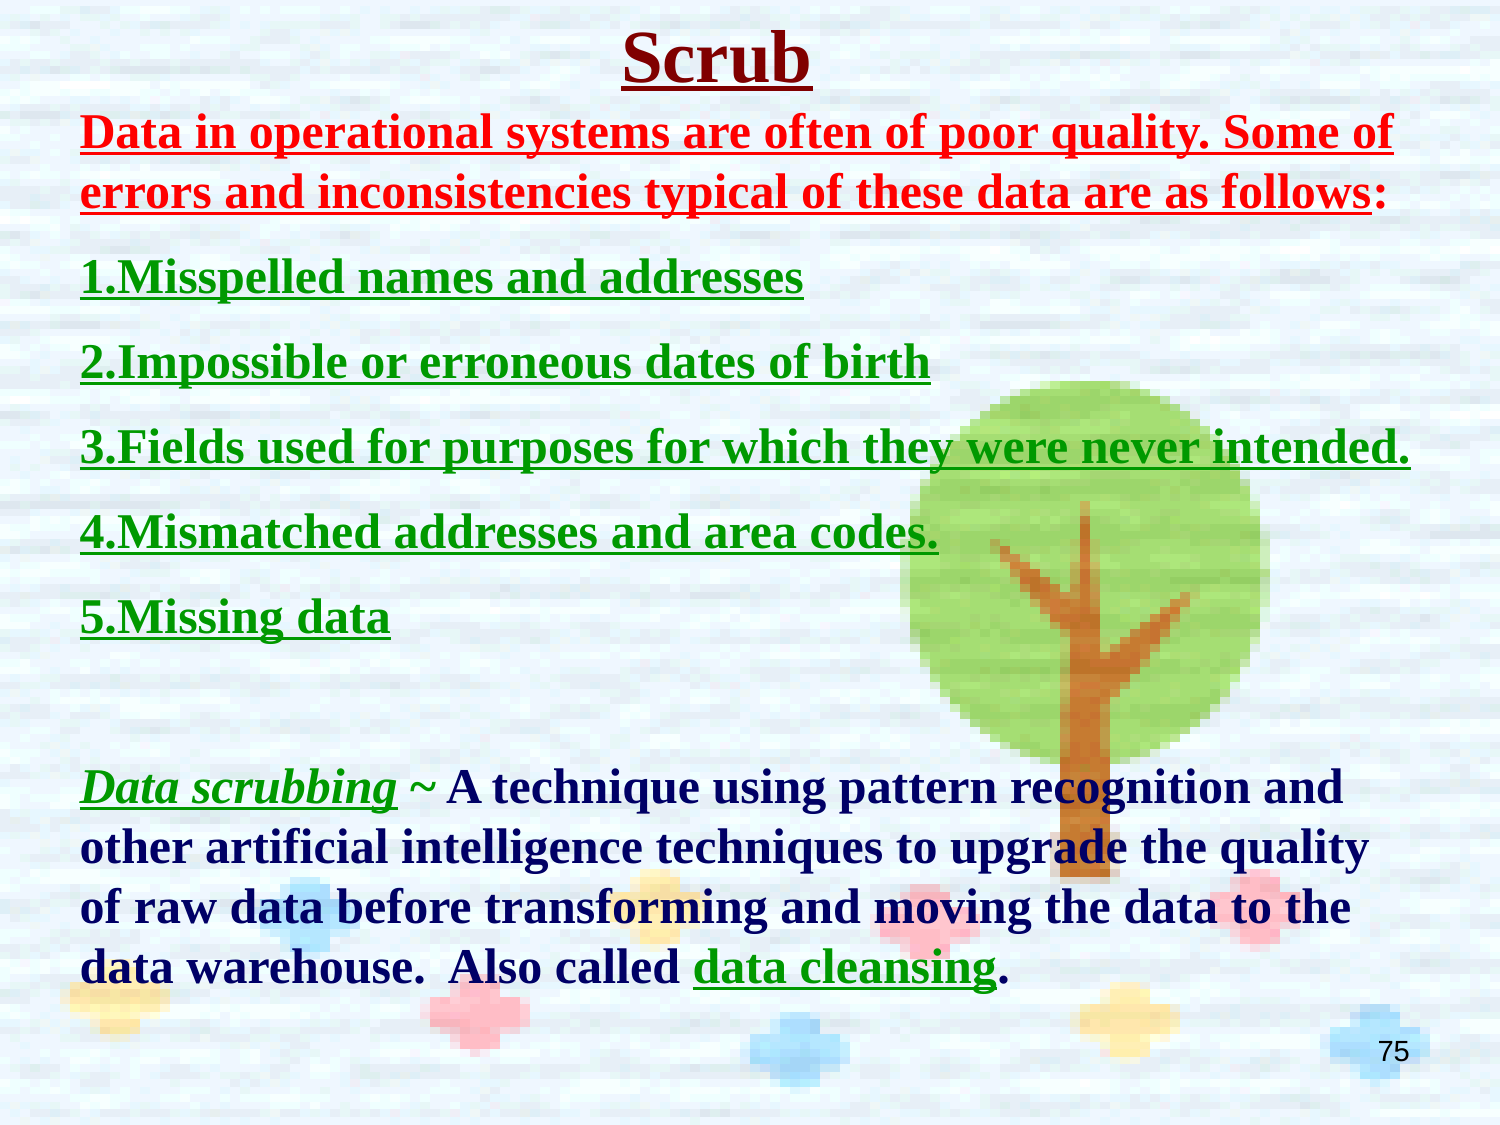

Scrub
Data in operational systems are often of poor quality. Some of errors and inconsistencies typical of these data are as follows:
1.Misspelled names and addresses
2.Impossible or erroneous dates of birth
3.Fields used for purposes for which they were never intended.
4.Mismatched addresses and area codes.
5.Missing data

Data scrubbing ~ A technique using pattern recognition and other artificial intelligence techniques to upgrade the quality of raw data before transforming and moving the data to the data warehouse.  Also called data cleansing.
75